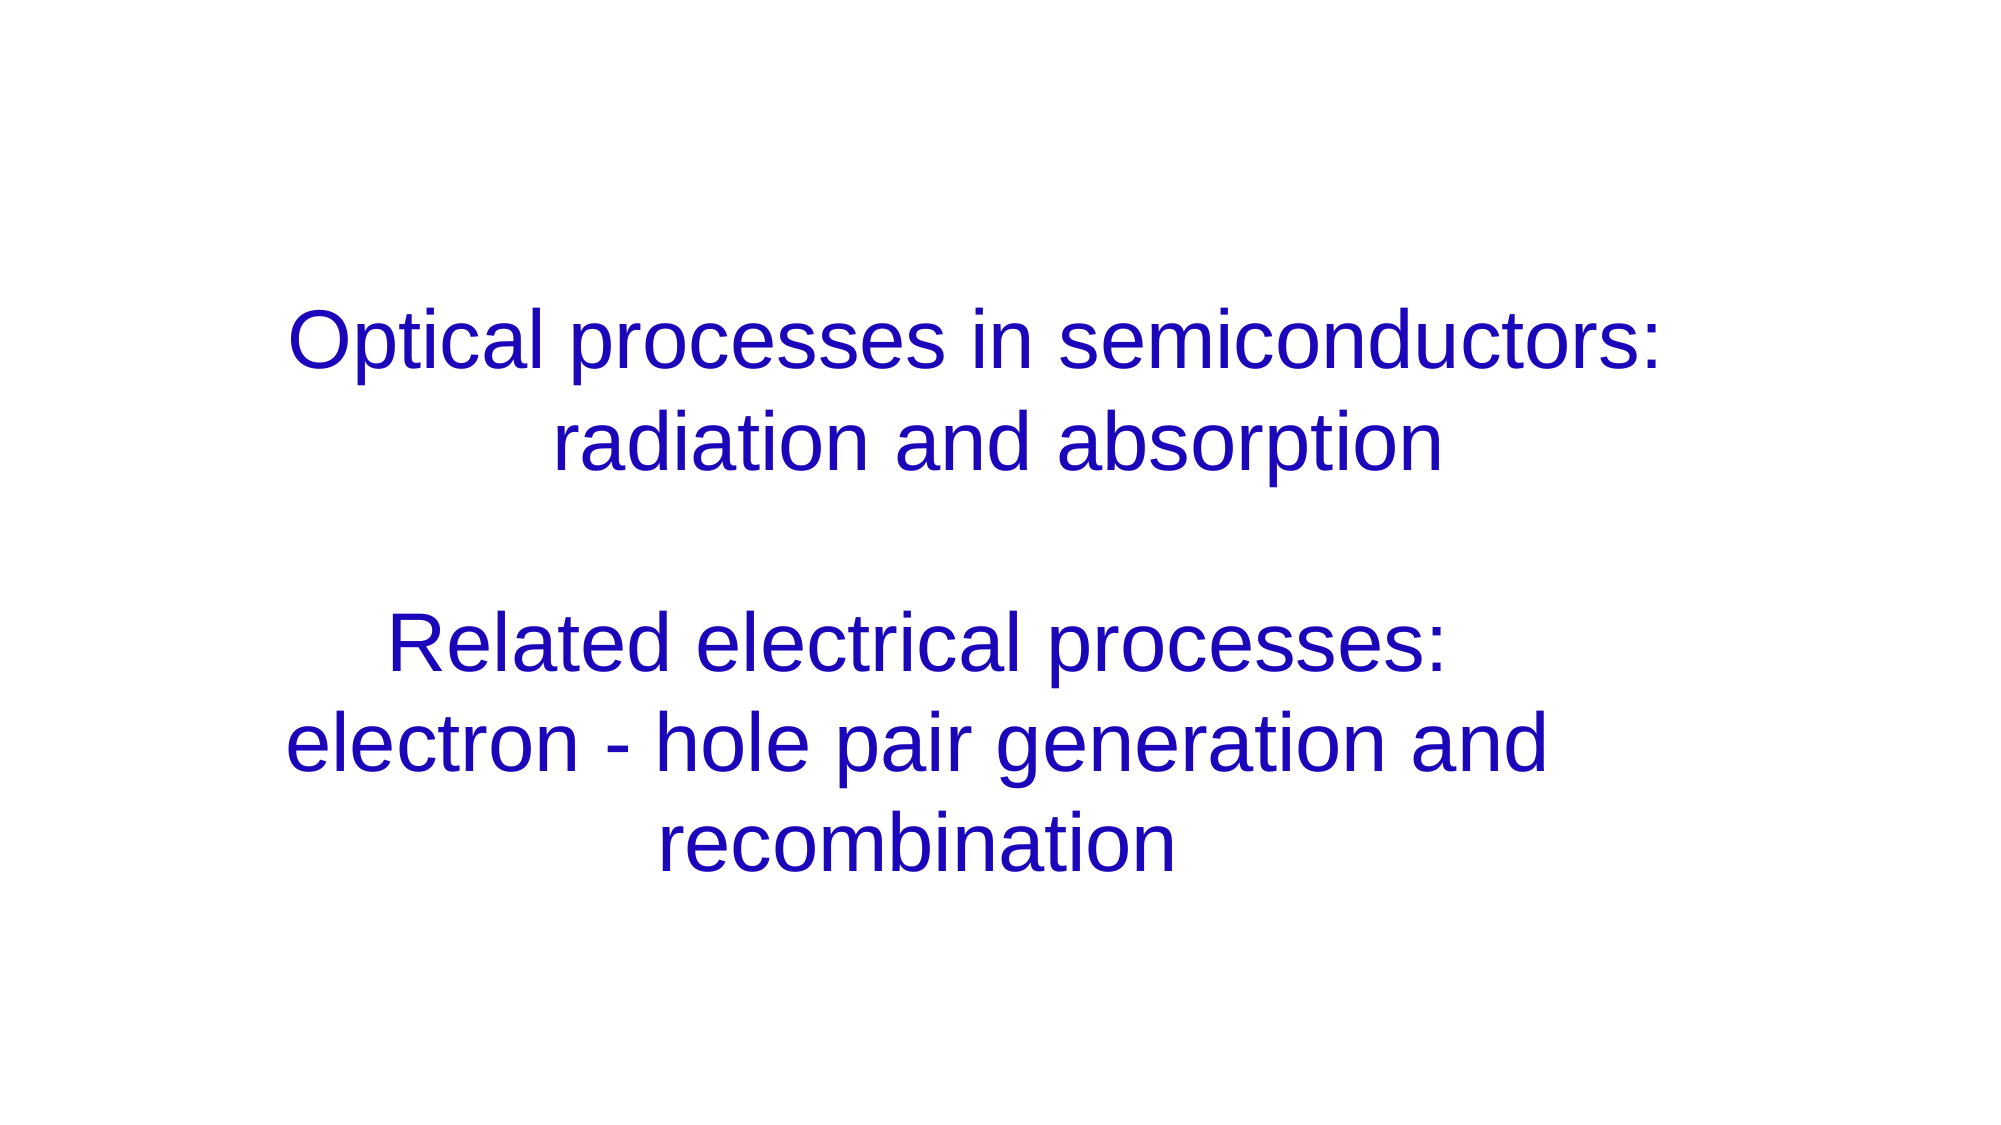

Optical processes in semiconductors:
radiation and absorption

Related electrical processes:
electron - hole pair generation and recombination